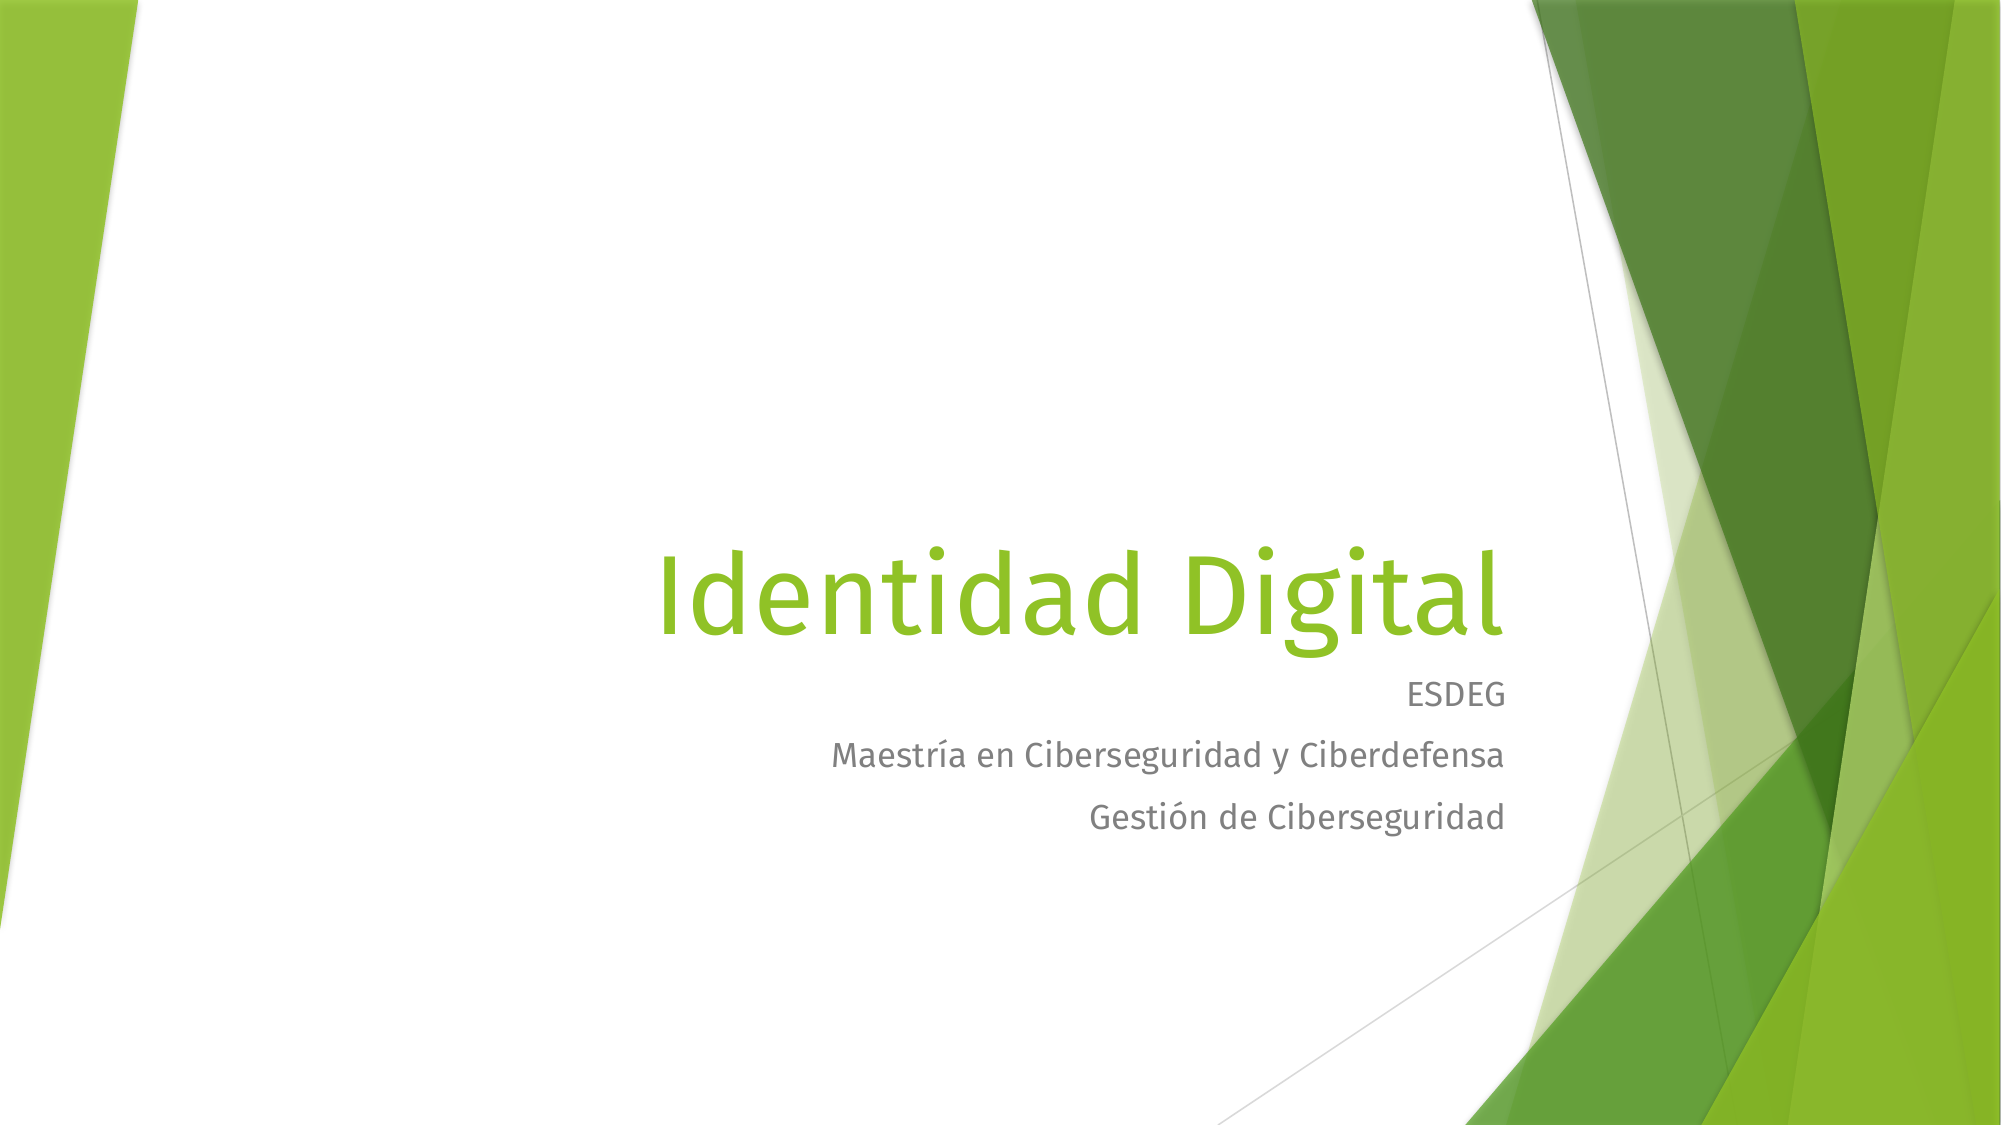

# Identidad Digital
ESDEG
Maestría en Ciberseguridad y Ciberdefensa
Gestión de Ciberseguridad